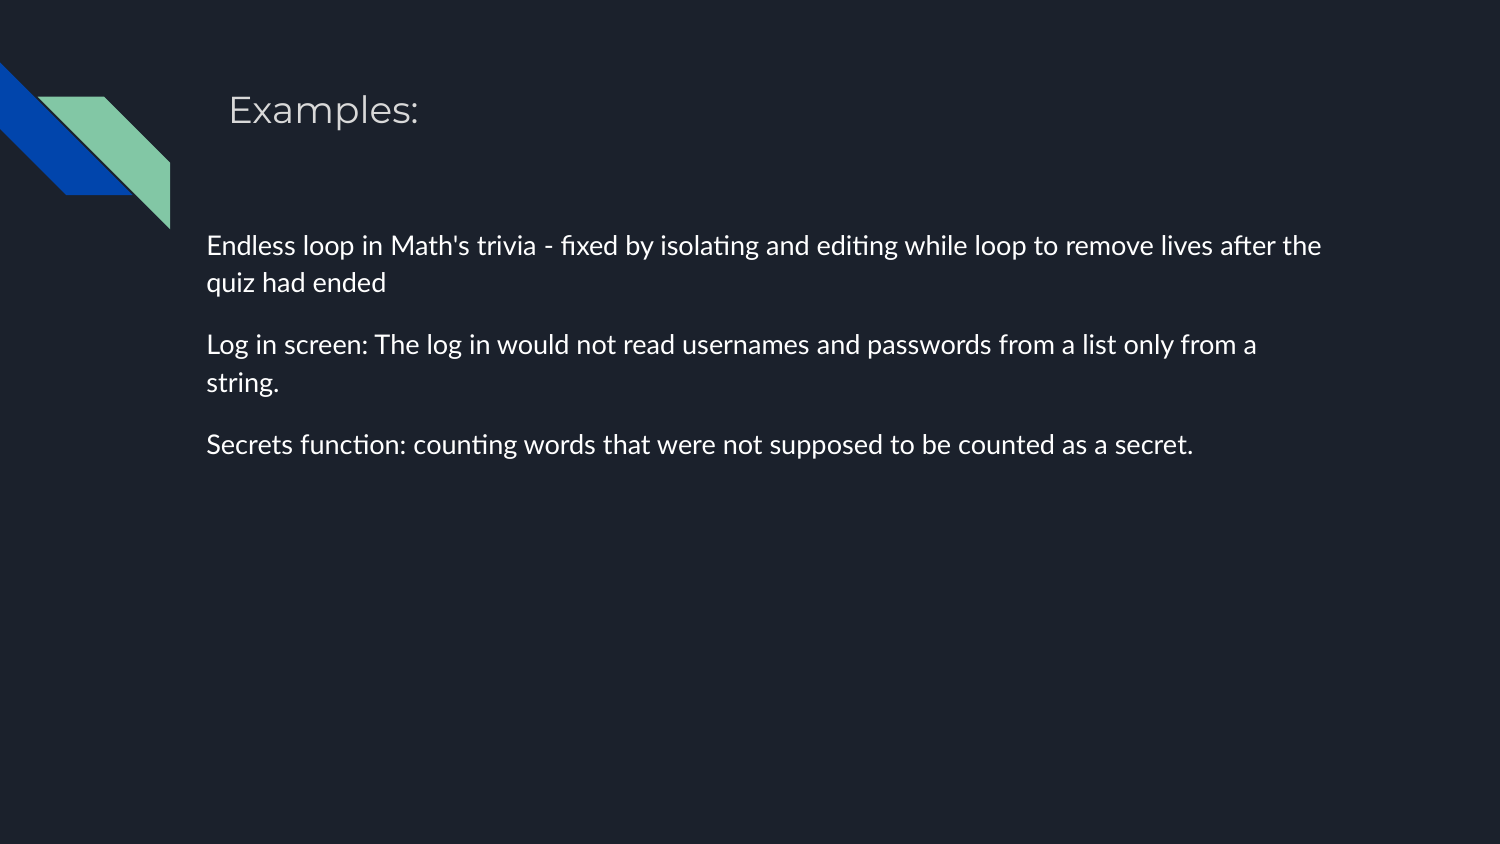

# Examples:

Endless loop in Math's trivia - fixed by isolating and editing while loop to remove lives after the quiz had ended
Log in screen: The log in would not read usernames and passwords from a list only from a string.
Secrets function: counting words that were not supposed to be counted as a secret.